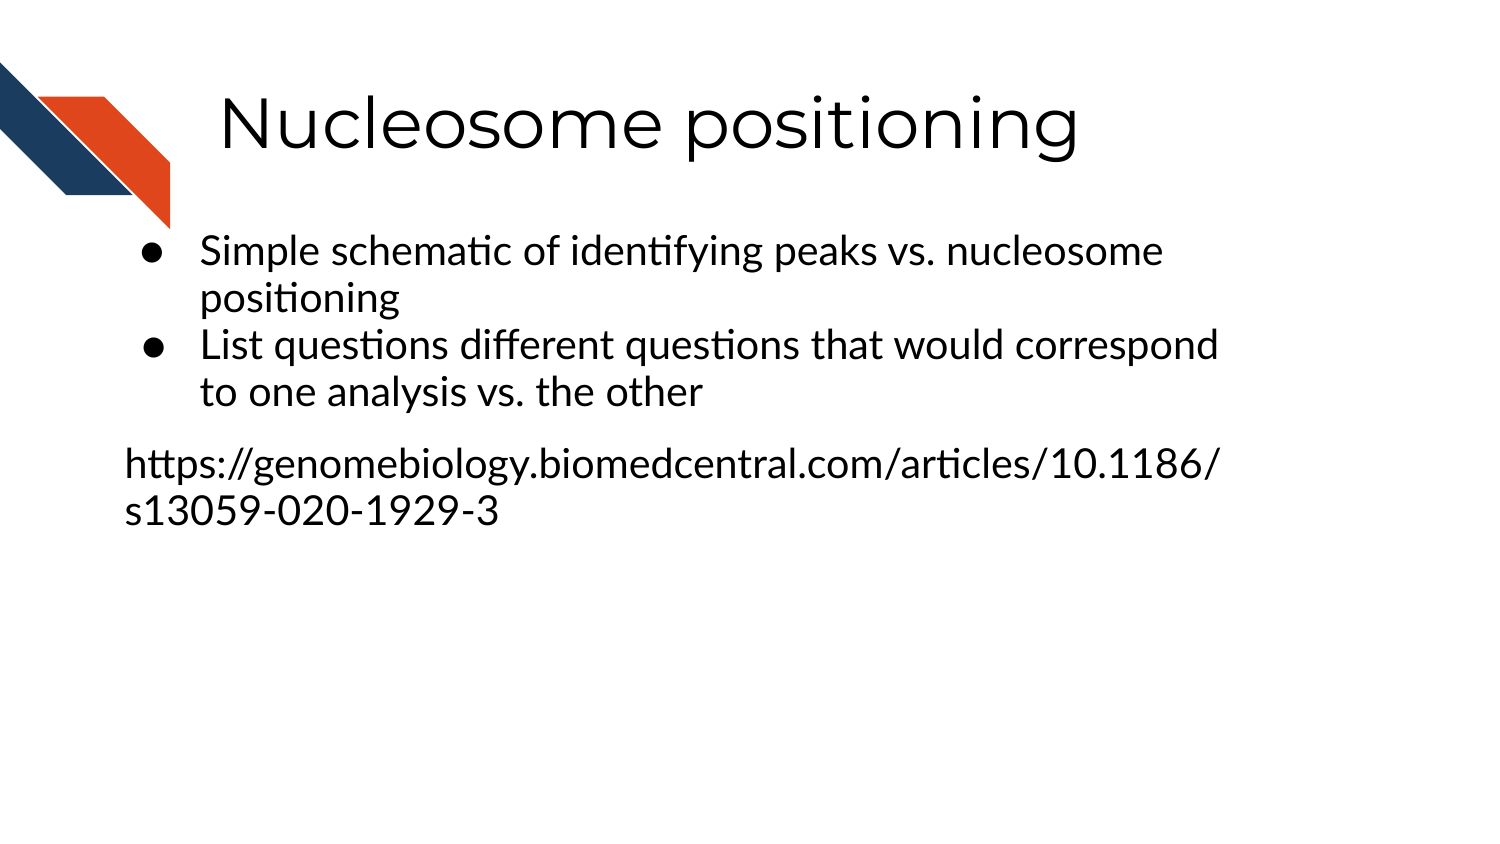

# Nucleosome positioning
Simple schematic of identifying peaks vs. nucleosome positioning
List questions different questions that would correspond to one analysis vs. the other
https://genomebiology.biomedcentral.com/articles/10.1186/s13059-020-1929-3